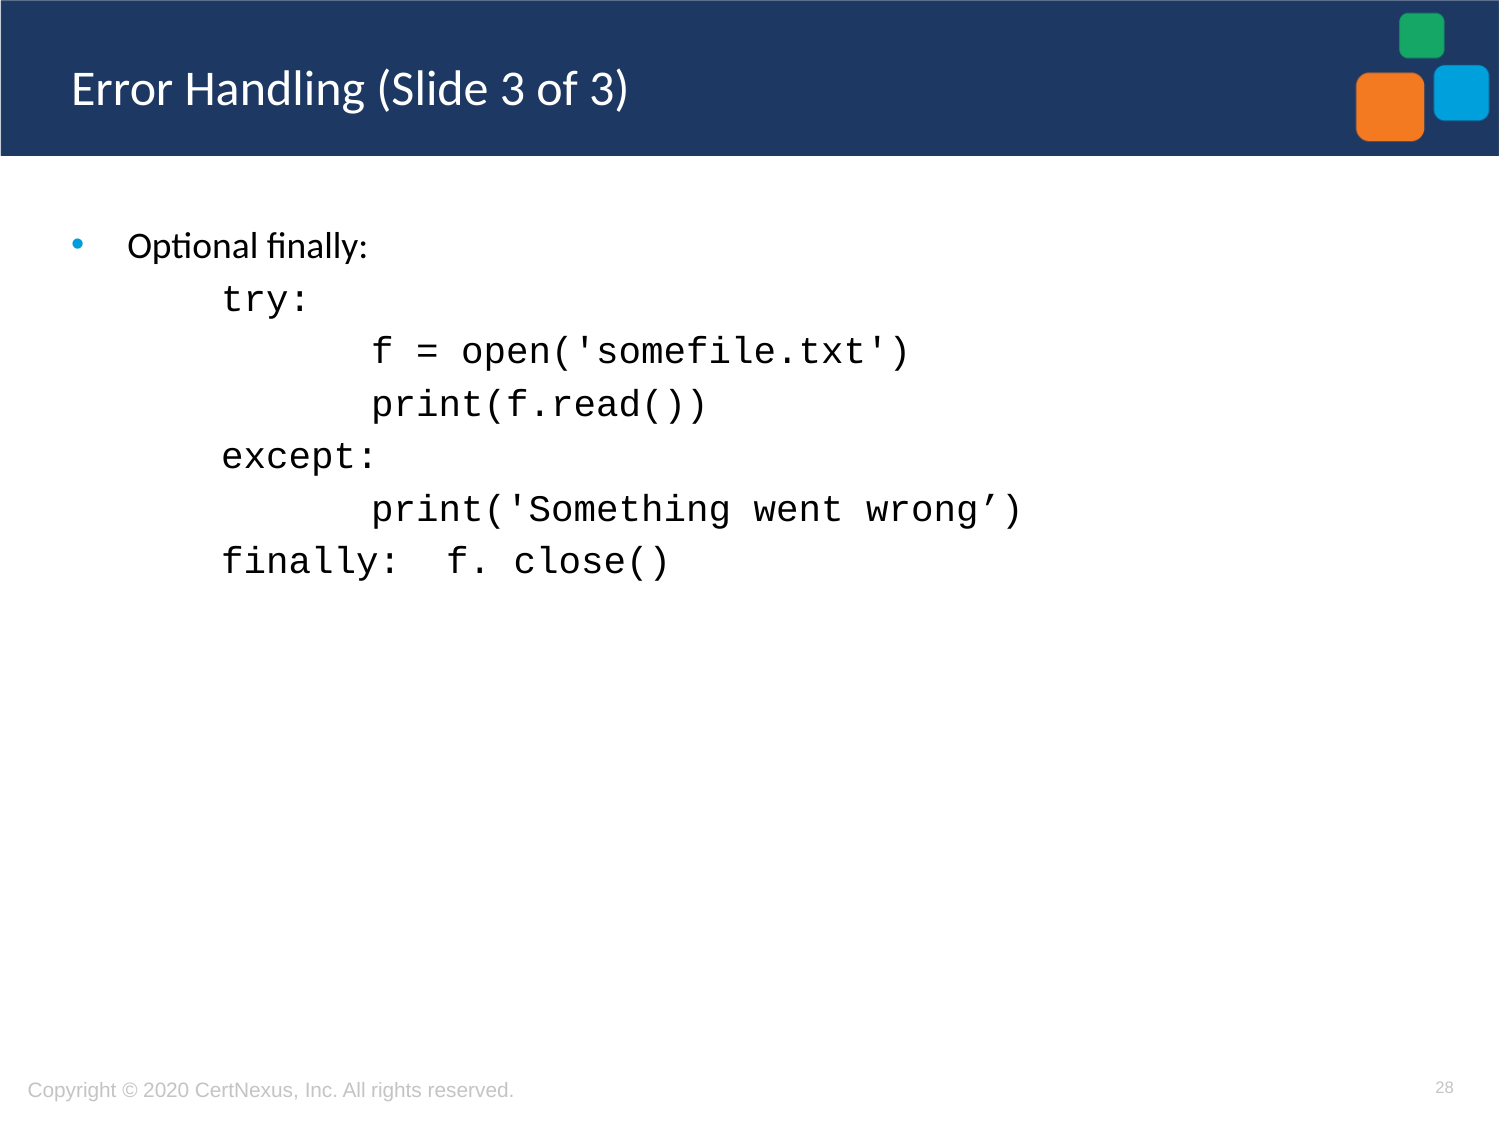

# Error Handling (Slide 3 of 3)
Optional finally:
	try:
   		f = open('somefile.txt')
   		print(f.read())
	except:
   		print('Something went wrong’)
	finally:  f. close()
28